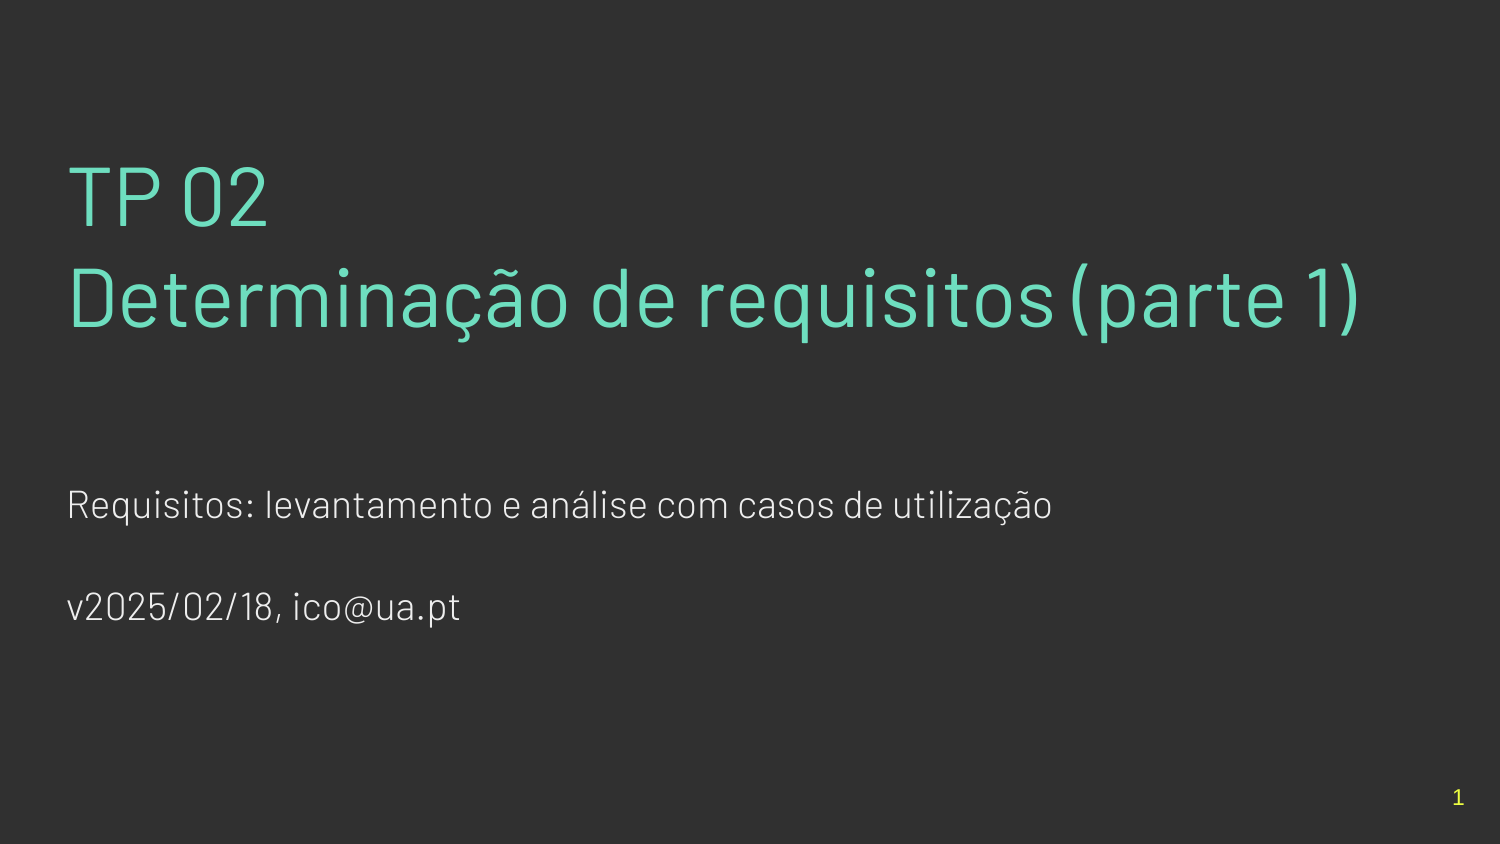

# TP 02
Determinação de requisitos (parte 1)

Requisitos: levantamento e análise com casos de utilização

v2025/02/18, ico@ua.pt
1